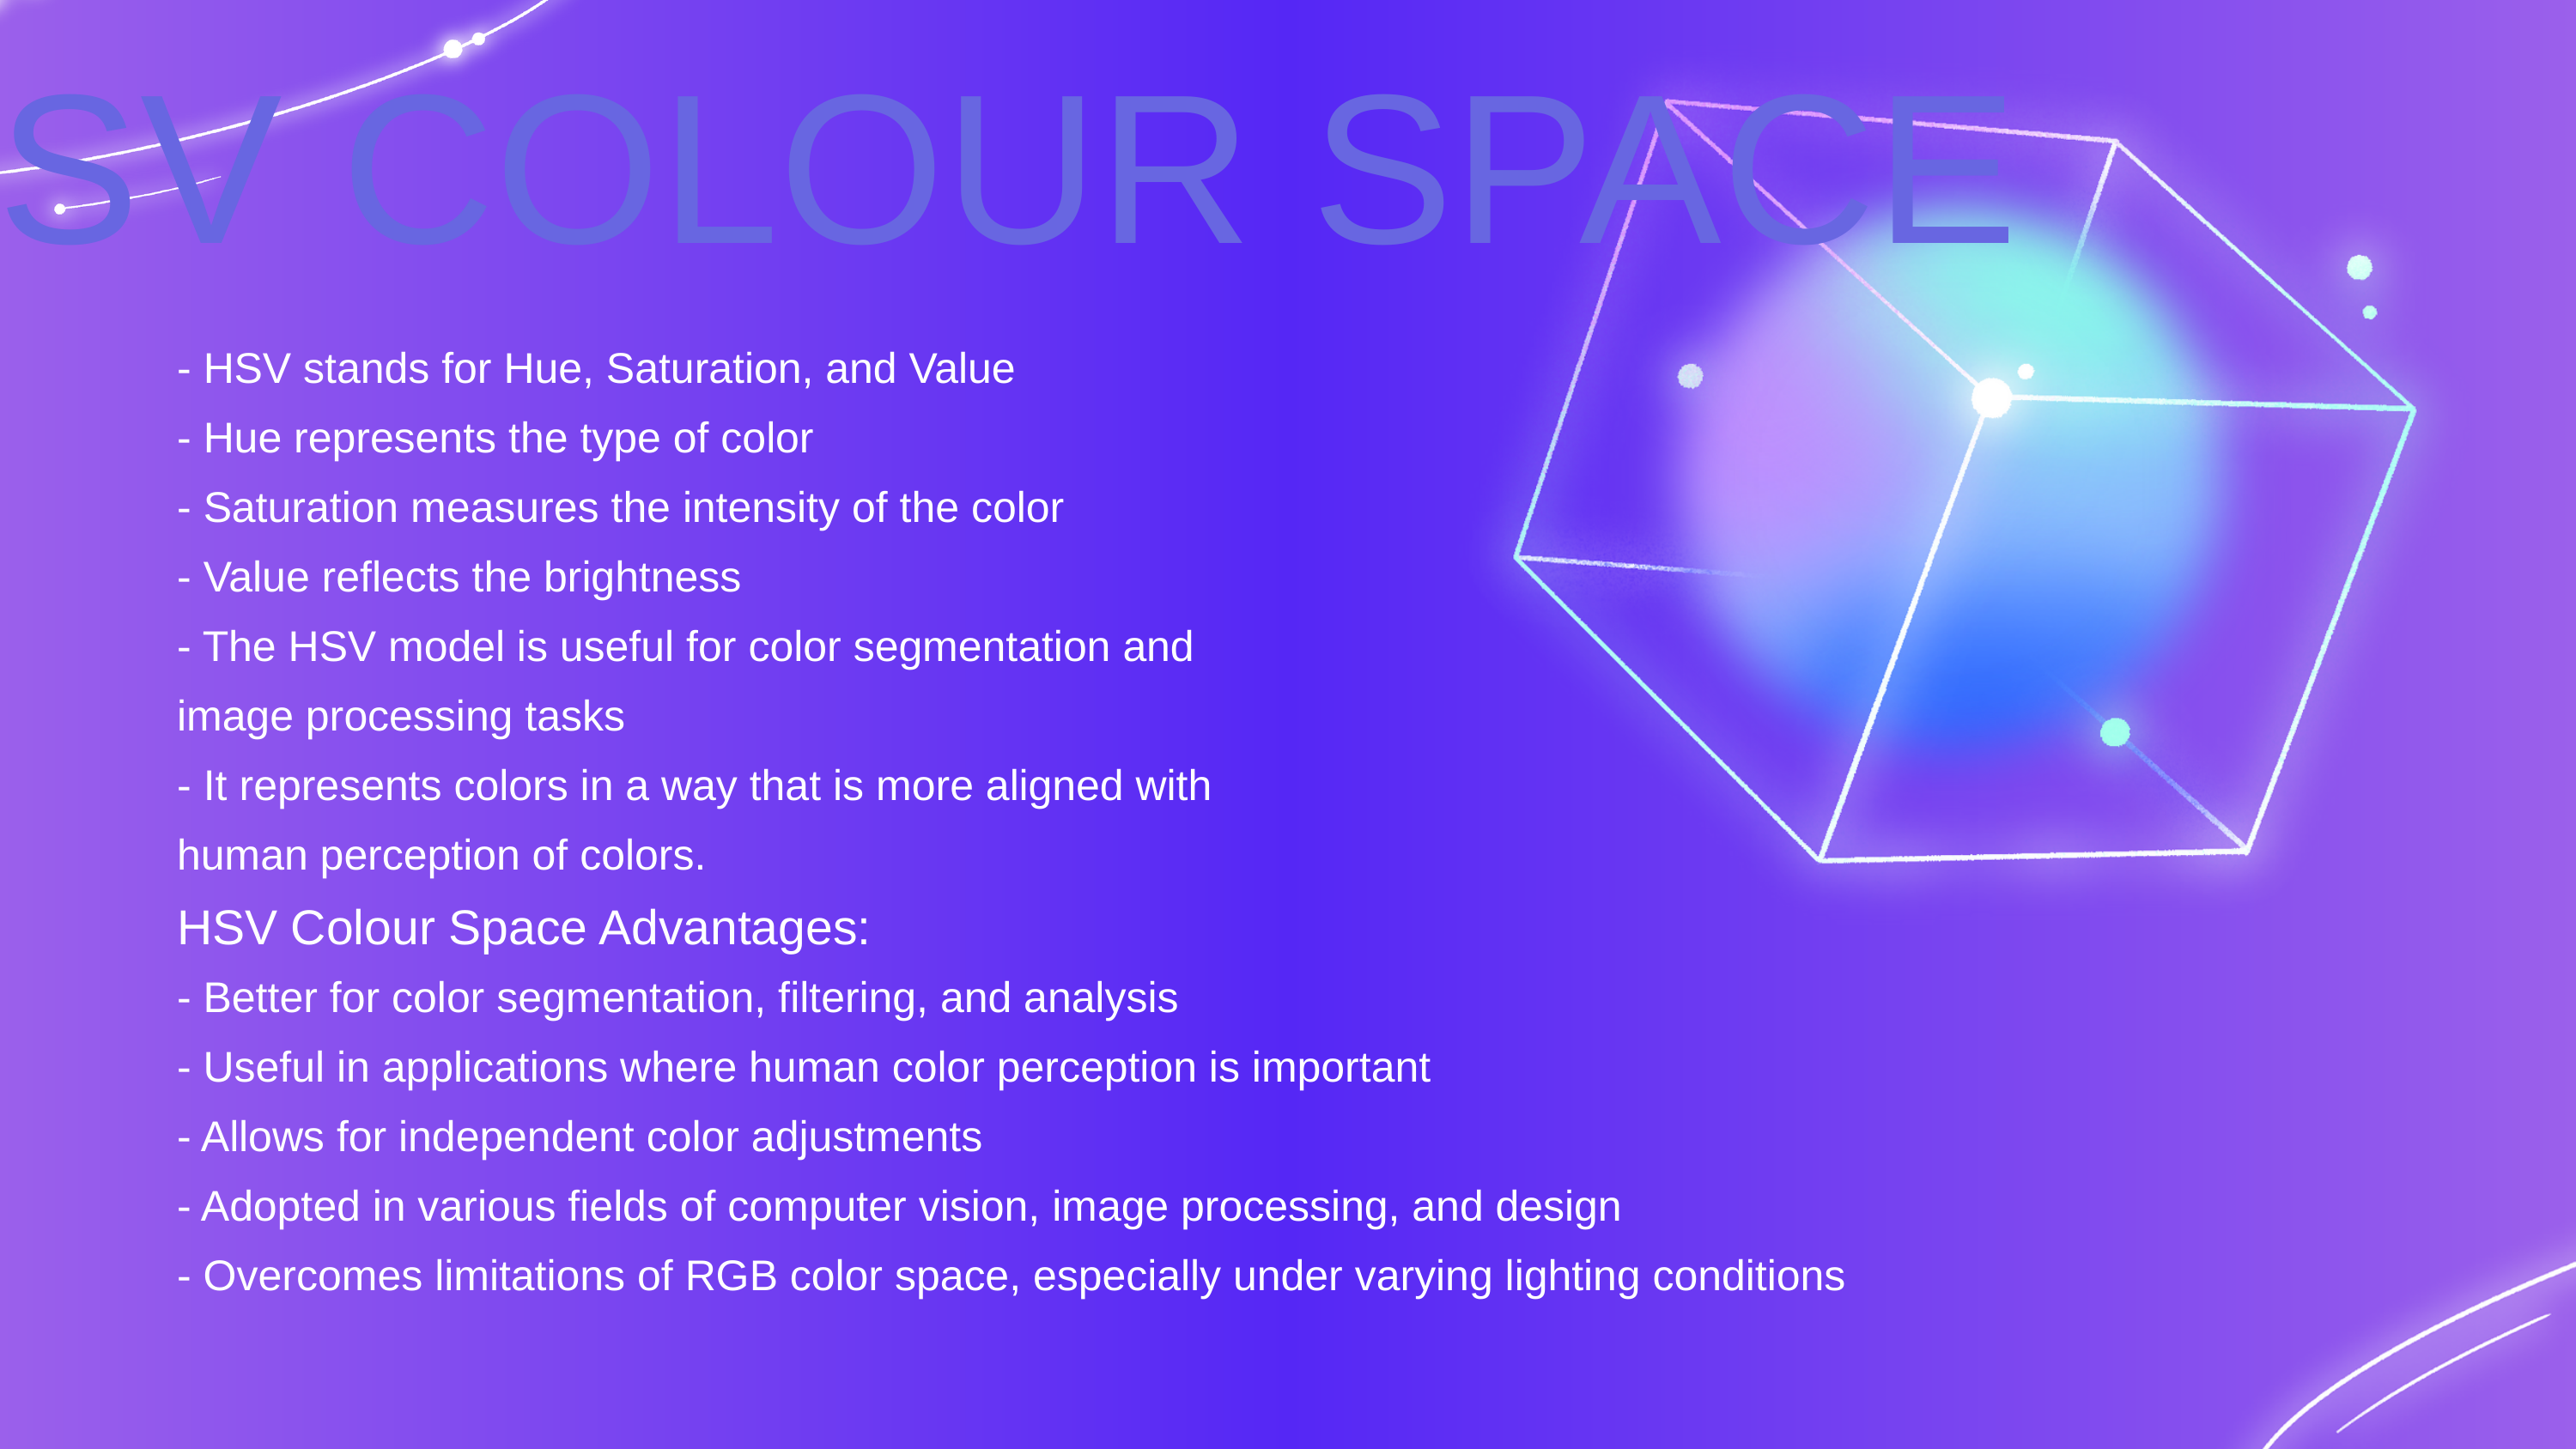

HSV COLOUR SPACE
- HSV stands for Hue, Saturation, and Value
- Hue represents the type of color
- Saturation measures the intensity of the color
- Value reflects the brightness
- The HSV model is useful for color segmentation and image processing tasks
- It represents colors in a way that is more aligned with human perception of colors.

- Better for color segmentation, filtering, and analysis
- Useful in applications where human color perception is important
- Allows for independent color adjustments
- Adopted in various fields of computer vision, image processing, and design
- Overcomes limitations of RGB color space, especially under varying lighting conditions
HSV Colour Space Advantages: